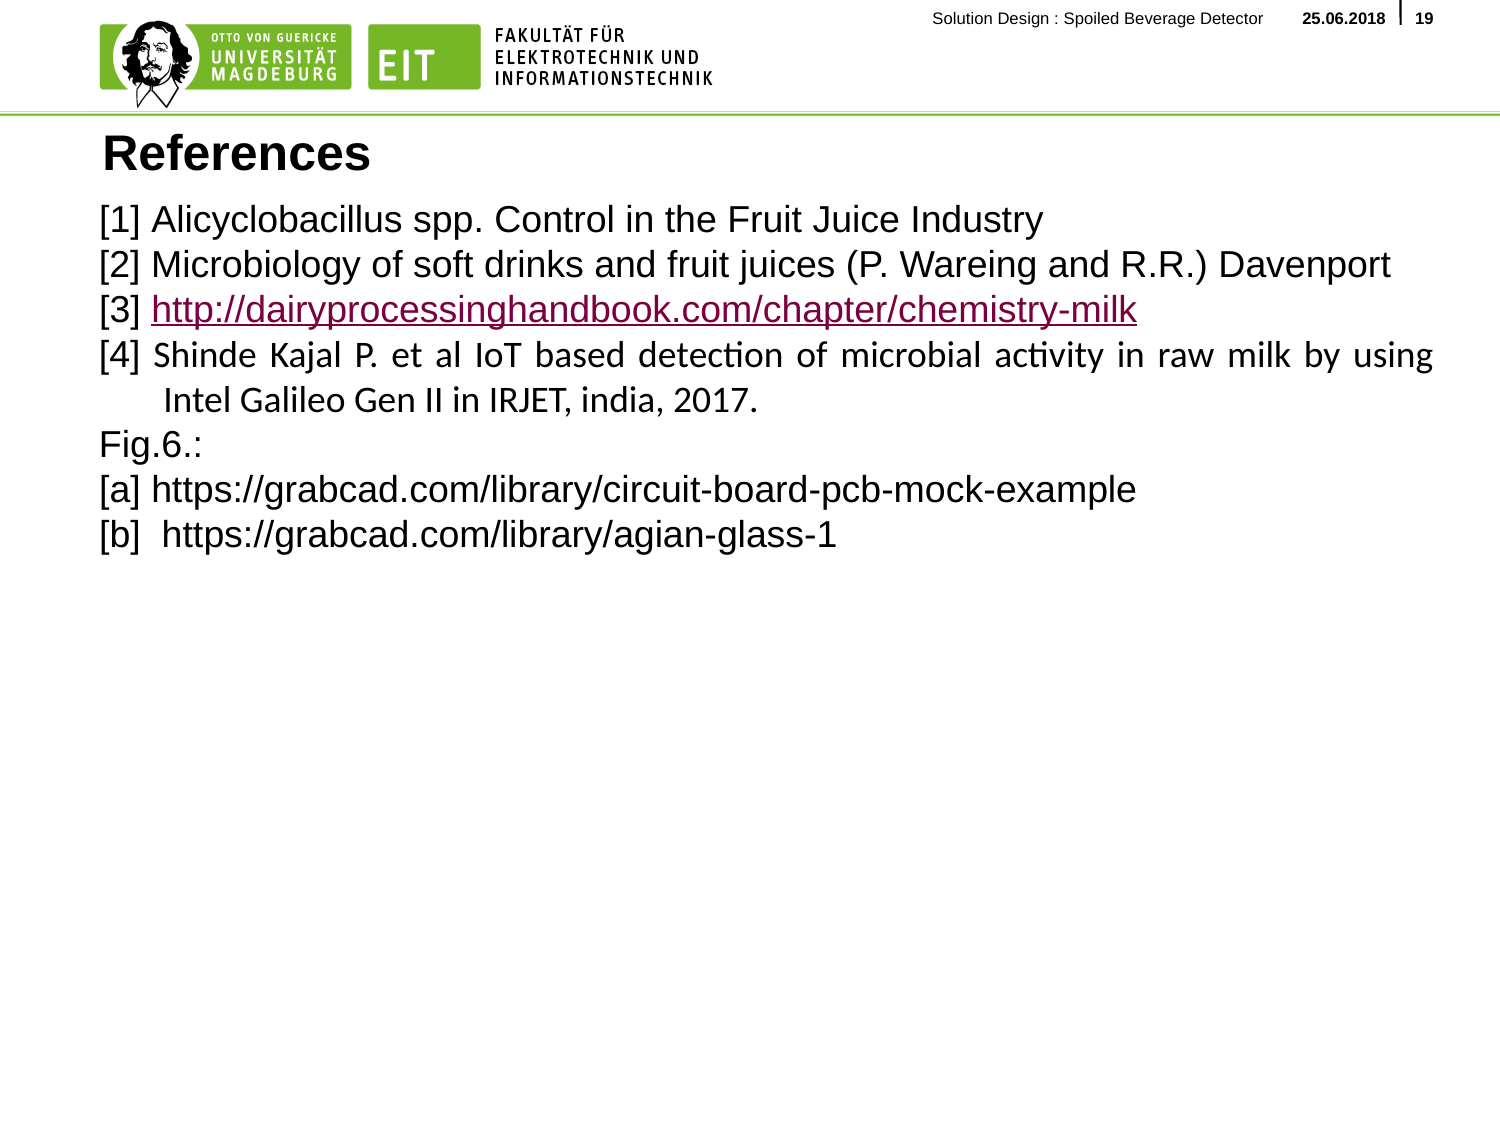

# References
[1] Alicyclobacillus spp. Control in the Fruit Juice Industry
[2] Microbiology of soft drinks and fruit juices (P. Wareing and R.R.) Davenport
[3] http://dairyprocessinghandbook.com/chapter/chemistry-milk
[4] Shinde Kajal P. et al IoT based detection of microbial activity in raw milk by using Intel Galileo Gen II in IRJET, india, 2017.
Fig.6.:
[a] https://grabcad.com/library/circuit-board-pcb-mock-example
[b]  https://grabcad.com/library/agian-glass-1